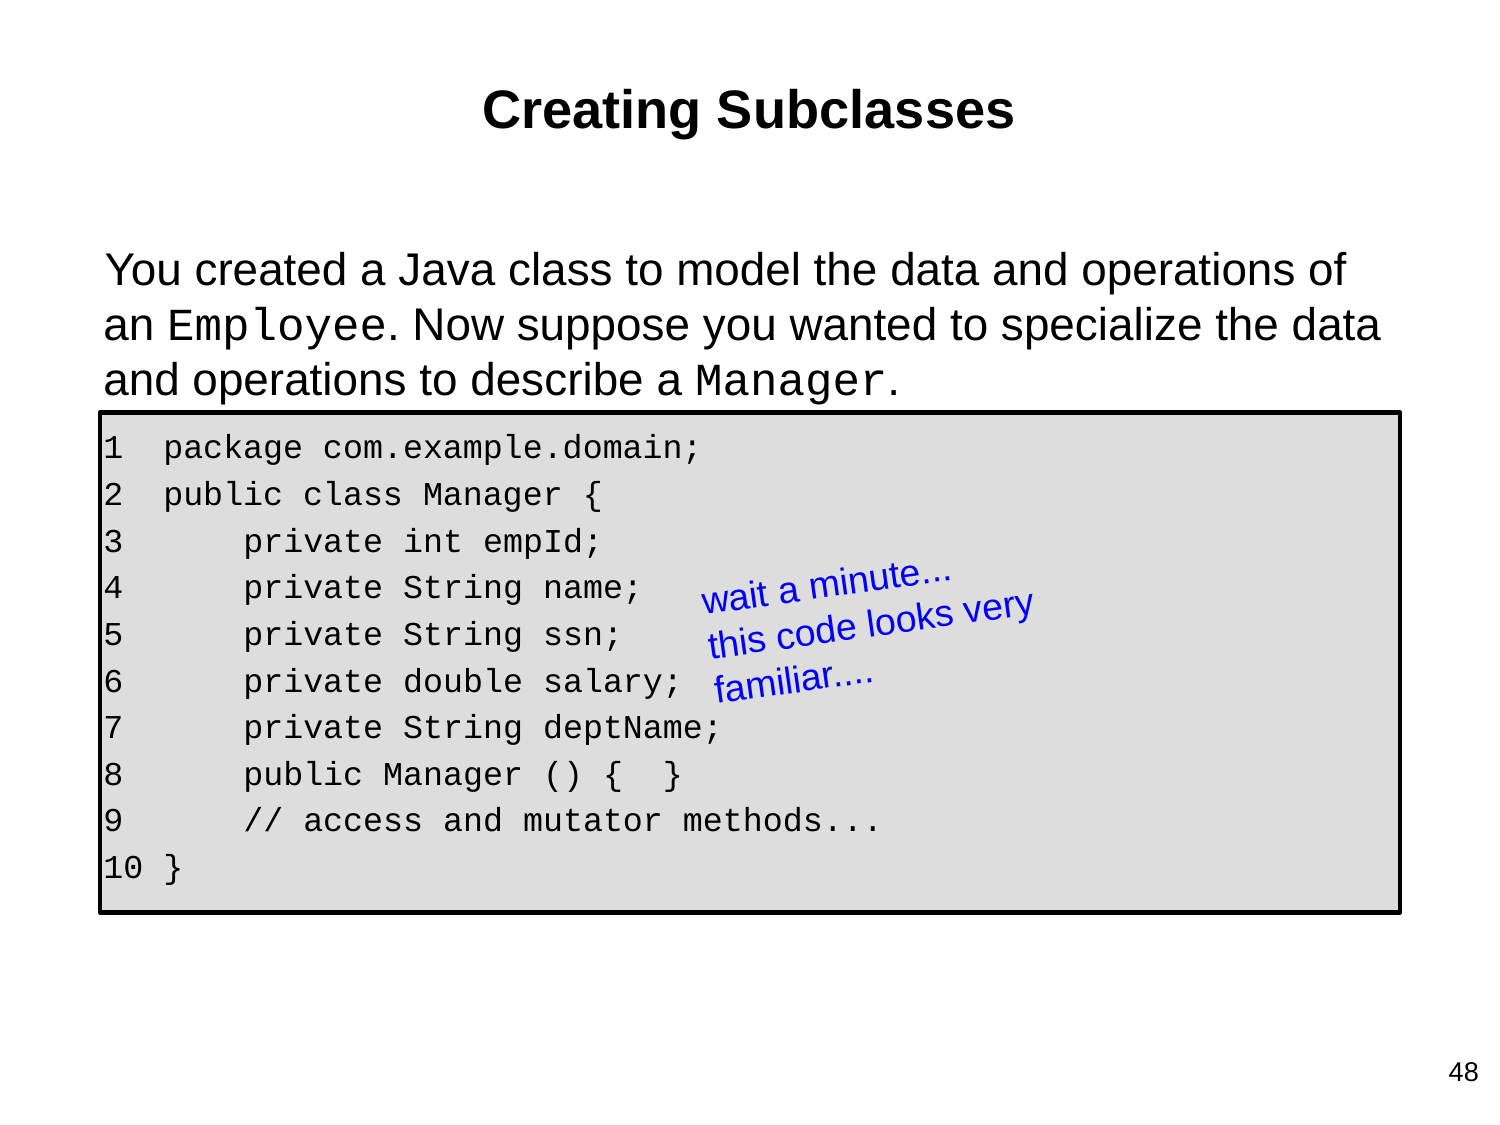

# Creating Subclasses
You created a Java class to model the data and operations of an Employee. Now suppose you wanted to specialize the data and operations to describe a Manager.

  package com.example.domain;
  public class Manager {
      private int empId;
      private String name;
      private String ssn;
      private double salary;
      private String deptName;
      public Manager () {  }
      // access and mutator methods...
 }

wait a minute...
this code looks very familiar....
48